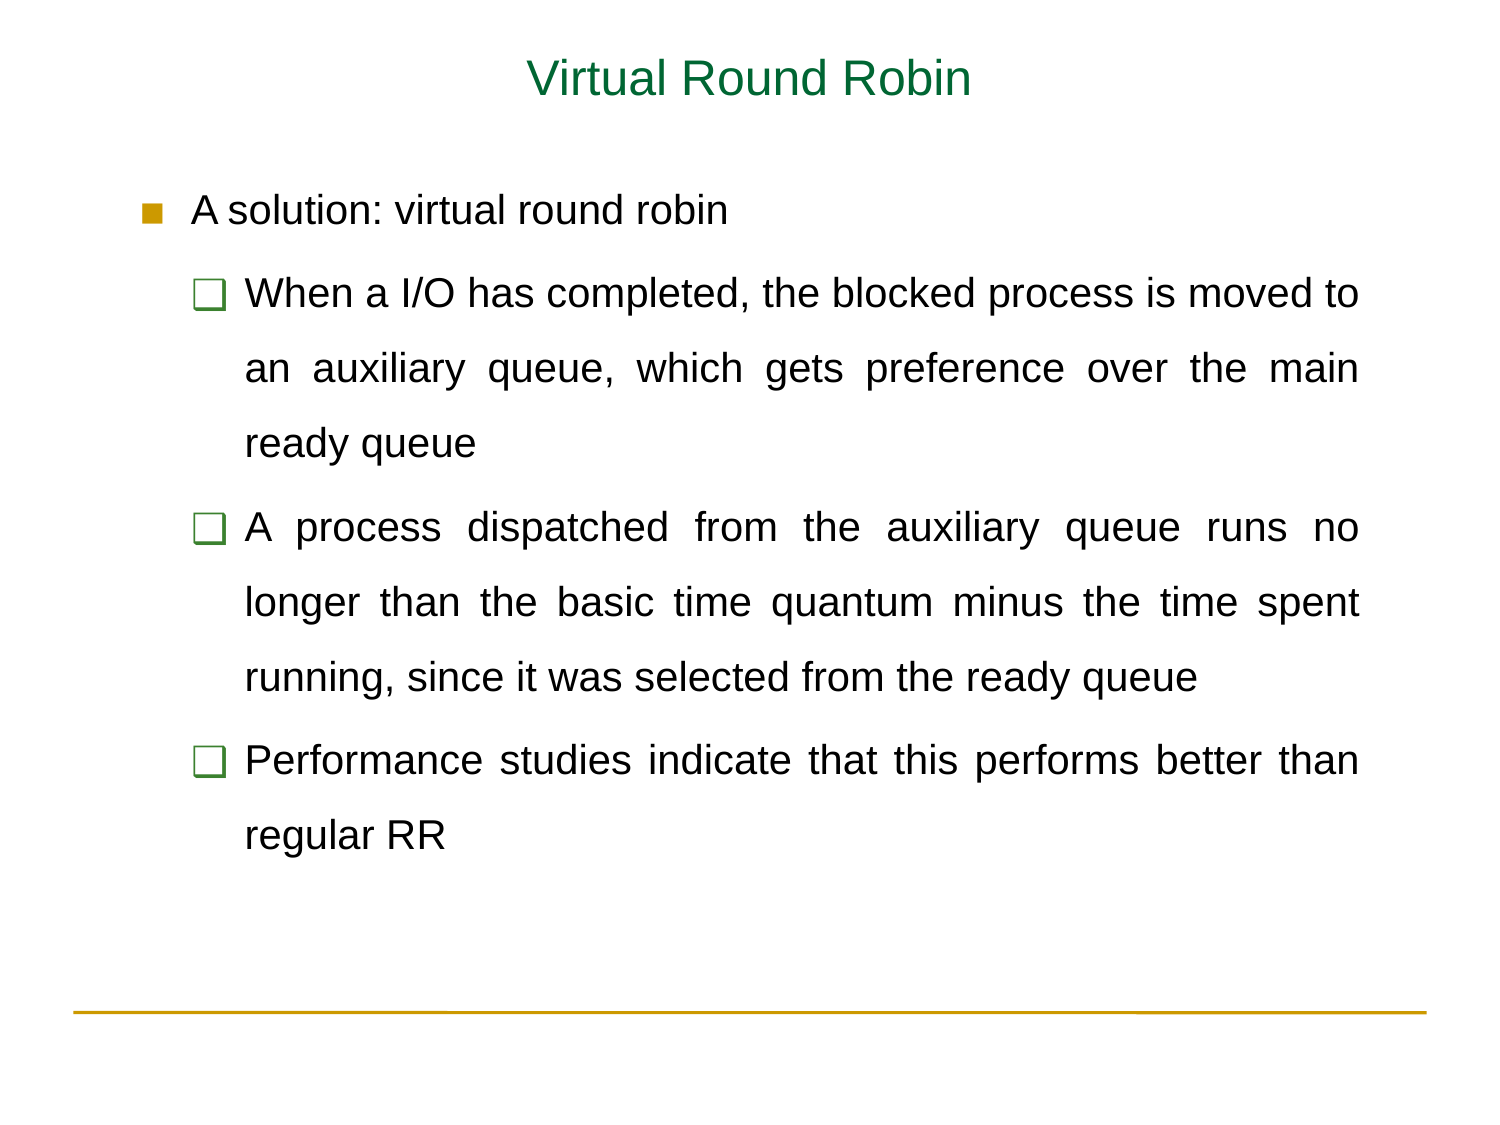

Virtual Round Robin
A solution: virtual round robin
When a I/O has completed, the blocked process is moved to an auxiliary queue, which gets preference over the main ready queue
A process dispatched from the auxiliary queue runs no longer than the basic time quantum minus the time spent running, since it was selected from the ready queue
Performance studies indicate that this performs better than regular RR